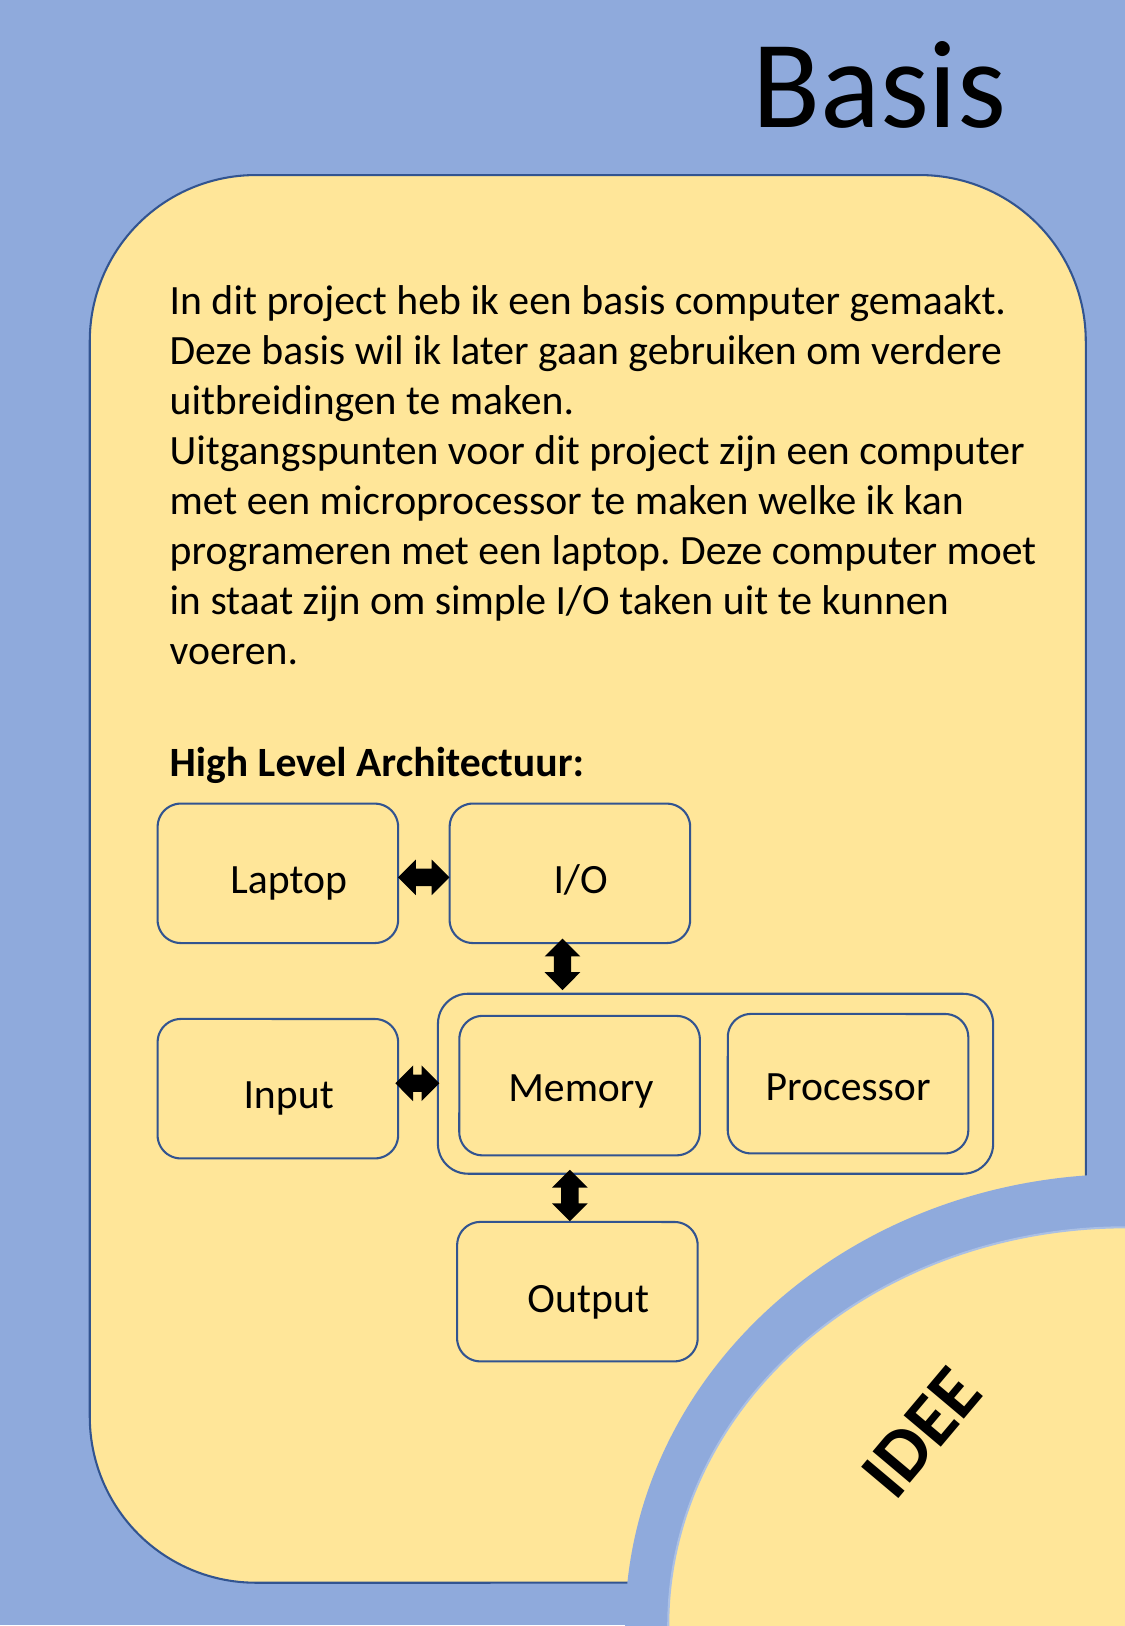

# Basis

In dit project heb ik een basis computer gemaakt. Deze basis wil ik later gaan gebruiken om verdere uitbreidingen te maken.
Uitgangspunten voor dit project zijn een computer met een microprocessor te maken welke ik kan programeren met een laptop. Deze computer moet in staat zijn om simple I/O taken uit te kunnen voeren.
High Level Architectuur:

Laptop
I/O

Processor
Memory

Input

Output
IDEE